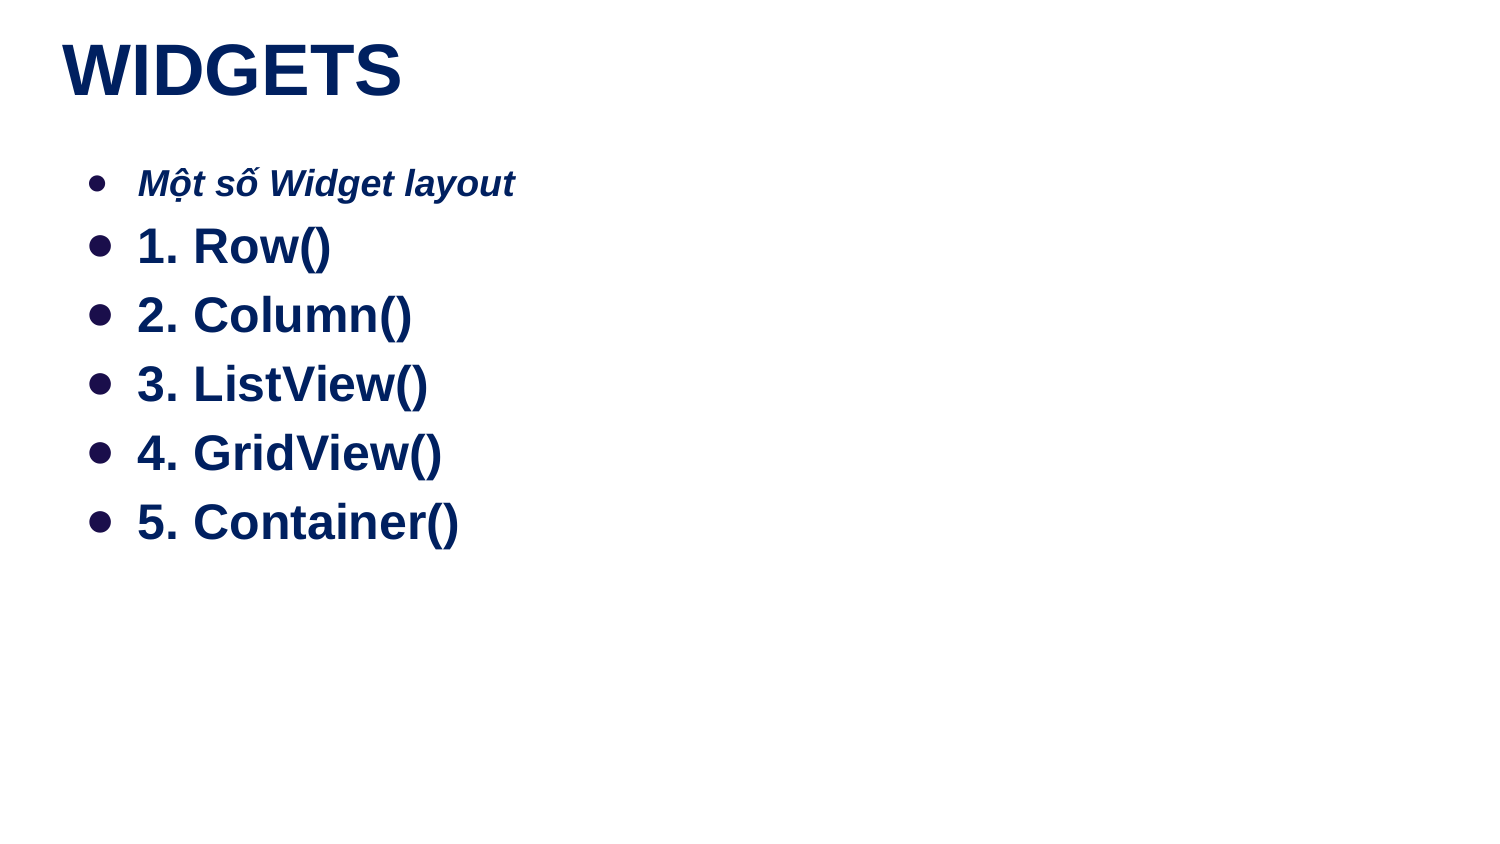

# WIDGETS
Một số Widget layout
1. Row()
2. Column()
3. ListView()
4. GridView()
5. Container()